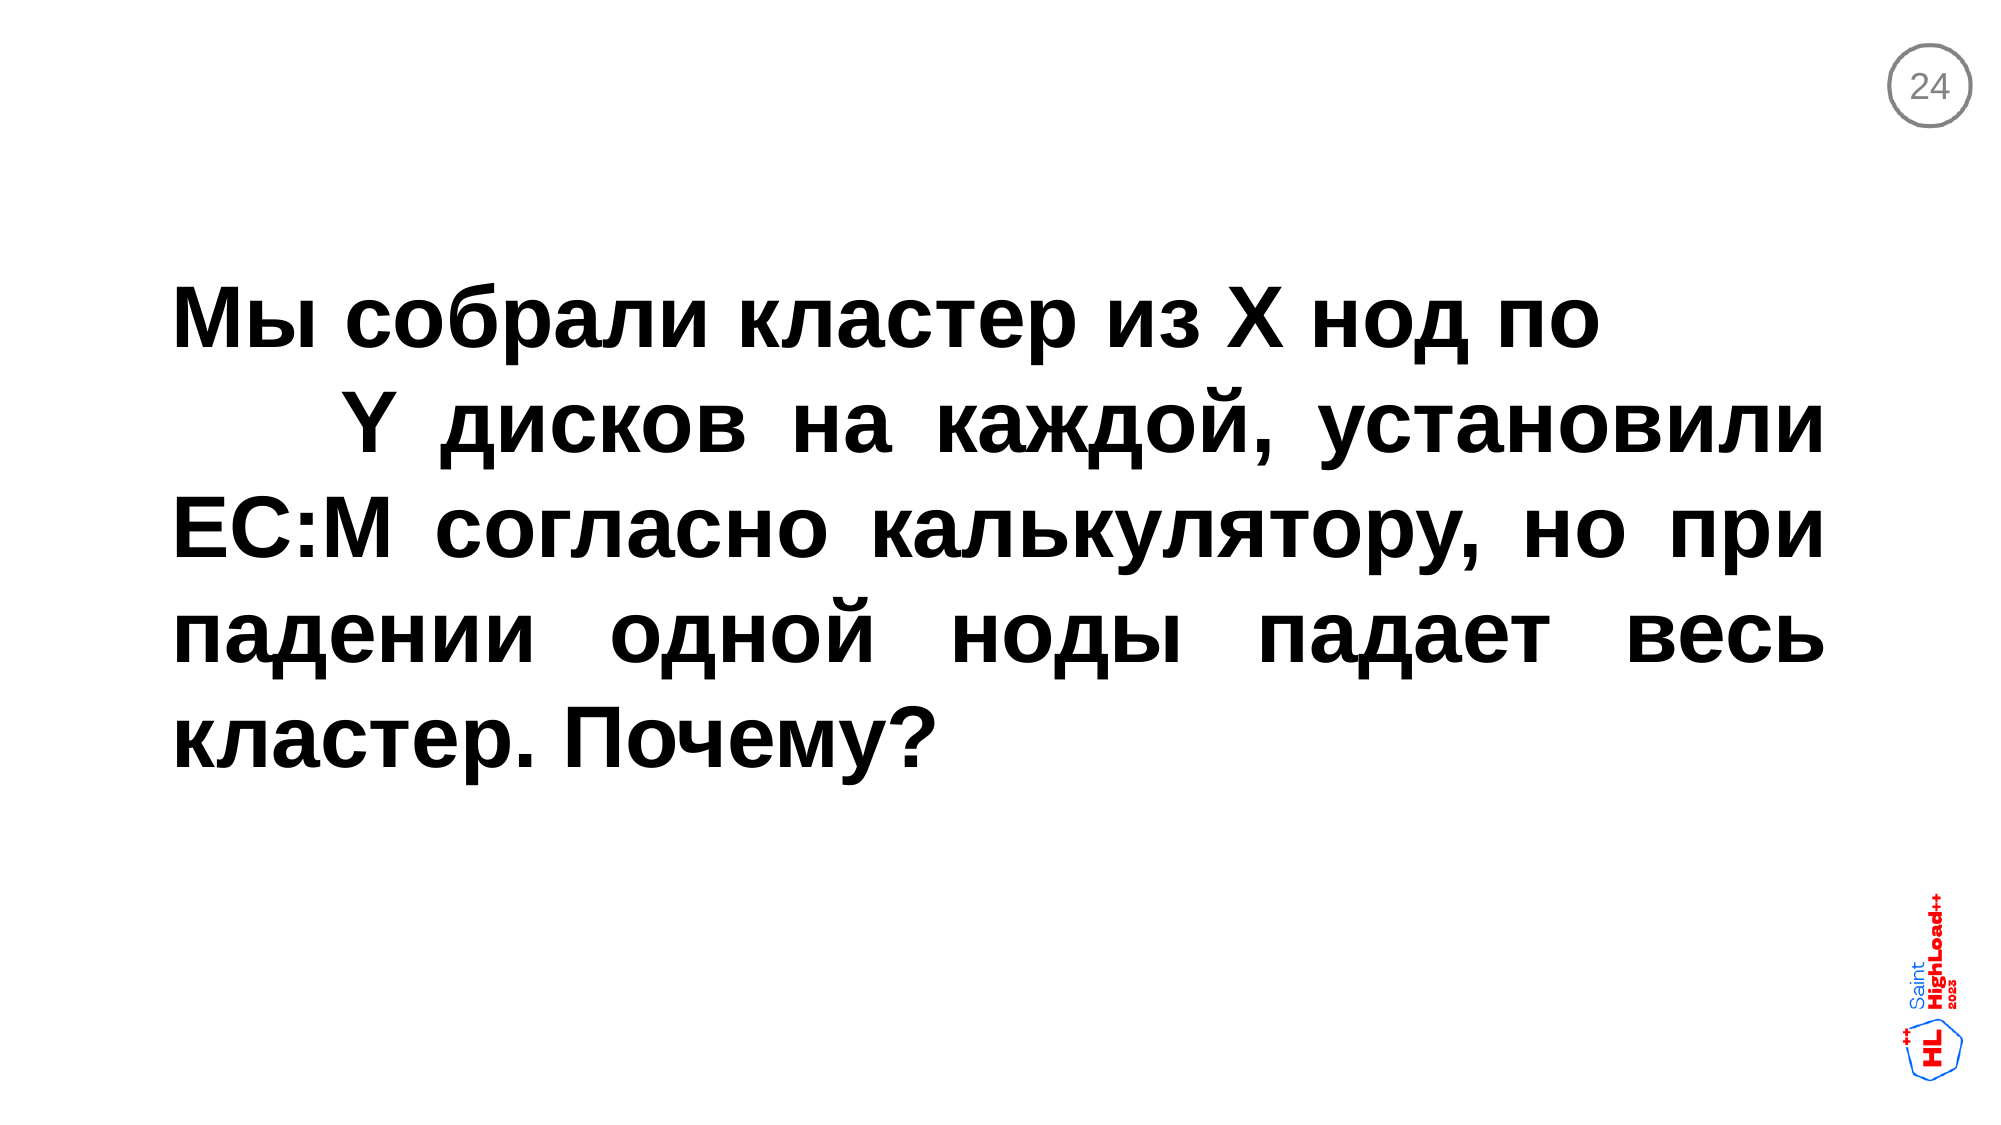

24
Мы собрали кластер из X нод по              Y дисков на каждой, установили EC:M согласно калькулятору, но при падении одной ноды падает весь кластер. Почему?